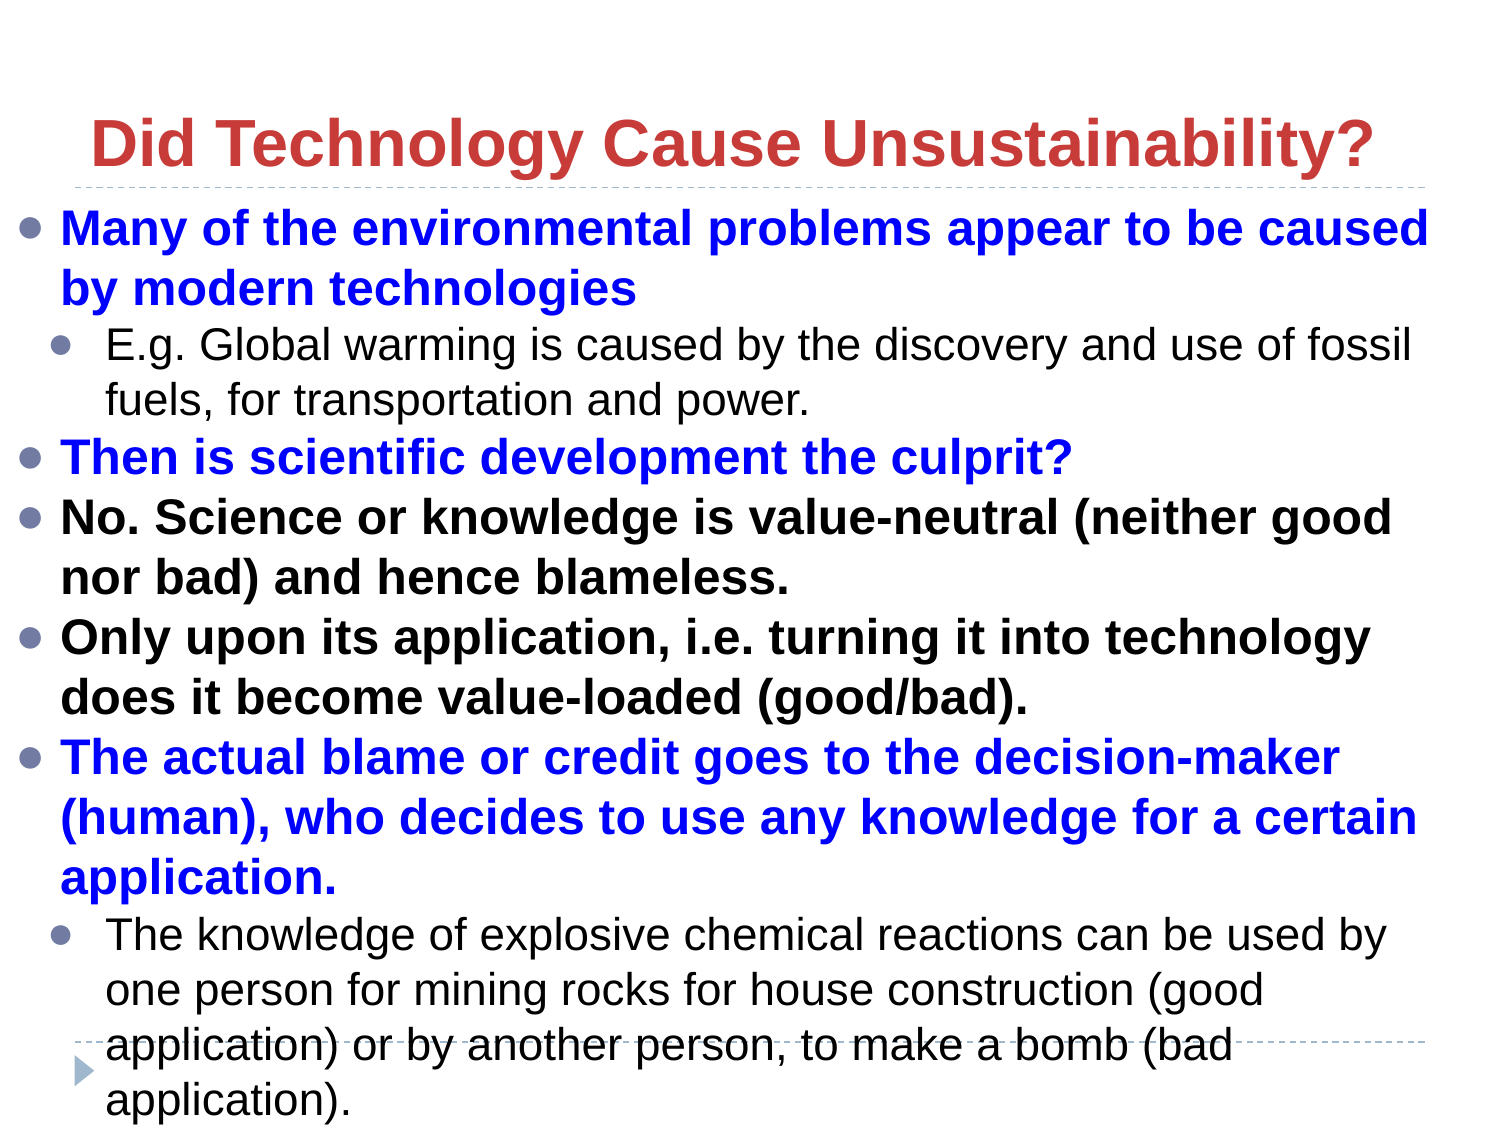

# Did Technology Cause Unsustainability?
Many of the environmental problems appear to be caused by modern technologies
E.g. Global warming is caused by the discovery and use of fossil fuels, for transportation and power.
Then is scientific development the culprit?
No. Science or knowledge is value-neutral (neither good nor bad) and hence blameless.
Only upon its application, i.e. turning it into technology does it become value-loaded (good/bad).
The actual blame or credit goes to the decision-maker (human), who decides to use any knowledge for a certain application.
The knowledge of explosive chemical reactions can be used by one person for mining rocks for house construction (good application) or by another person, to make a bomb (bad application).